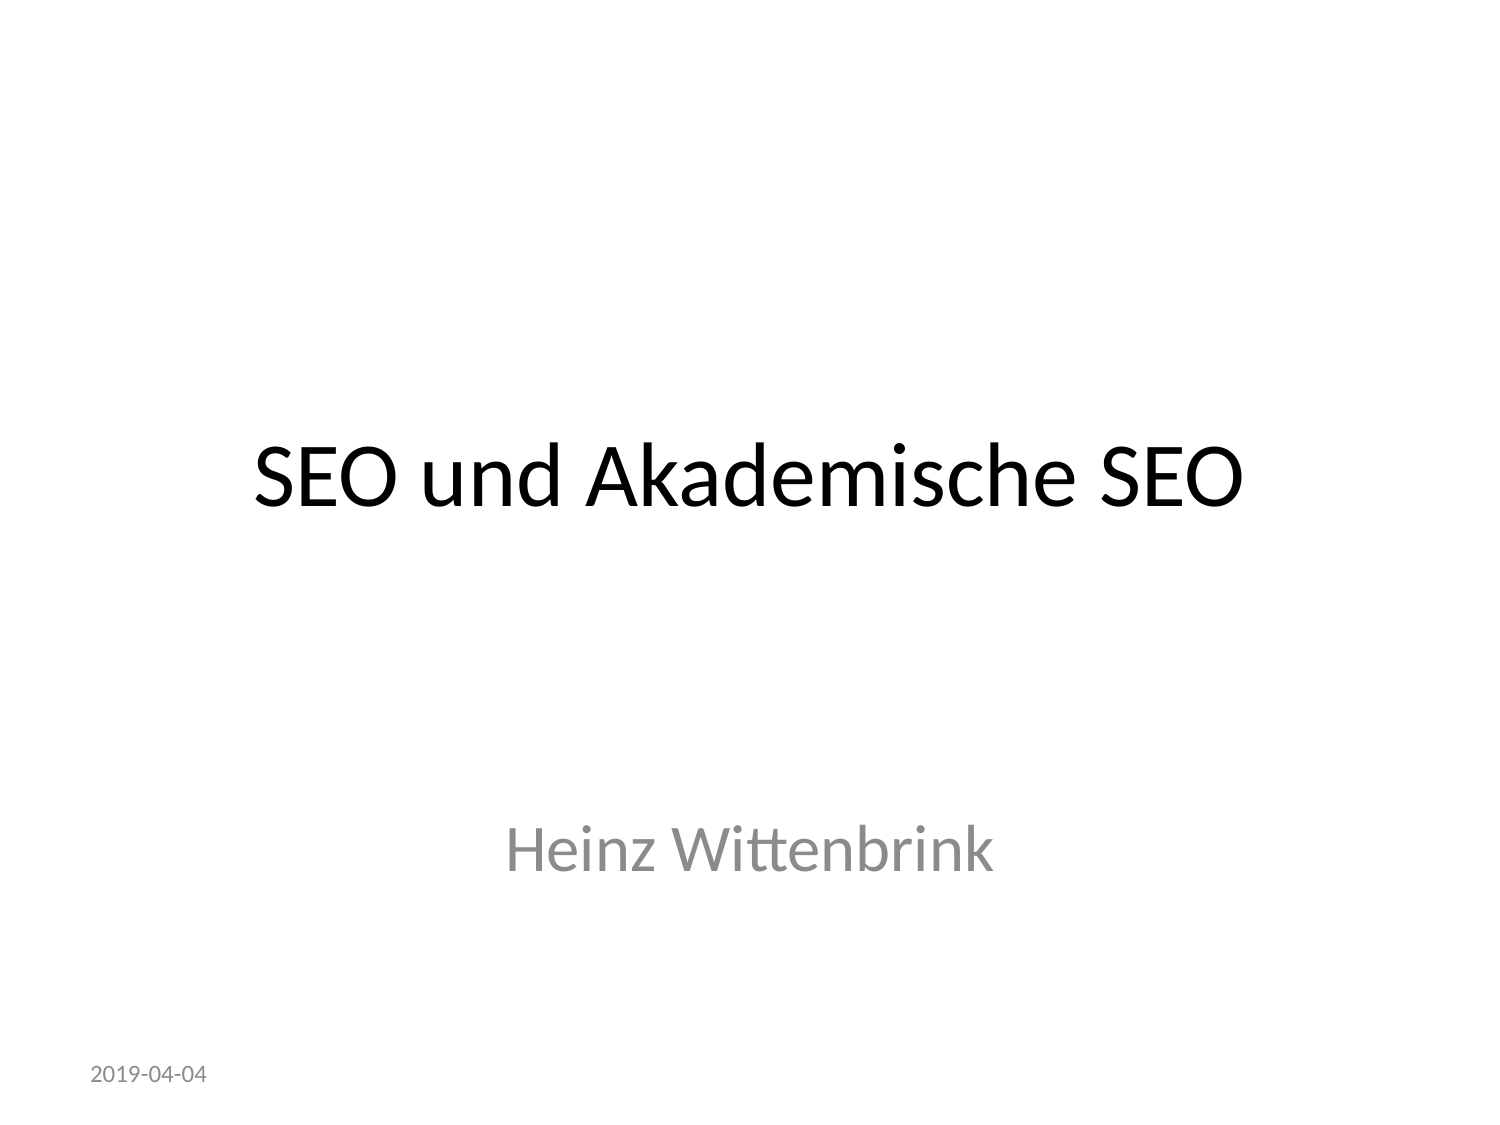

# SEO und Akademische SEO
Heinz Wittenbrink
2019-04-04